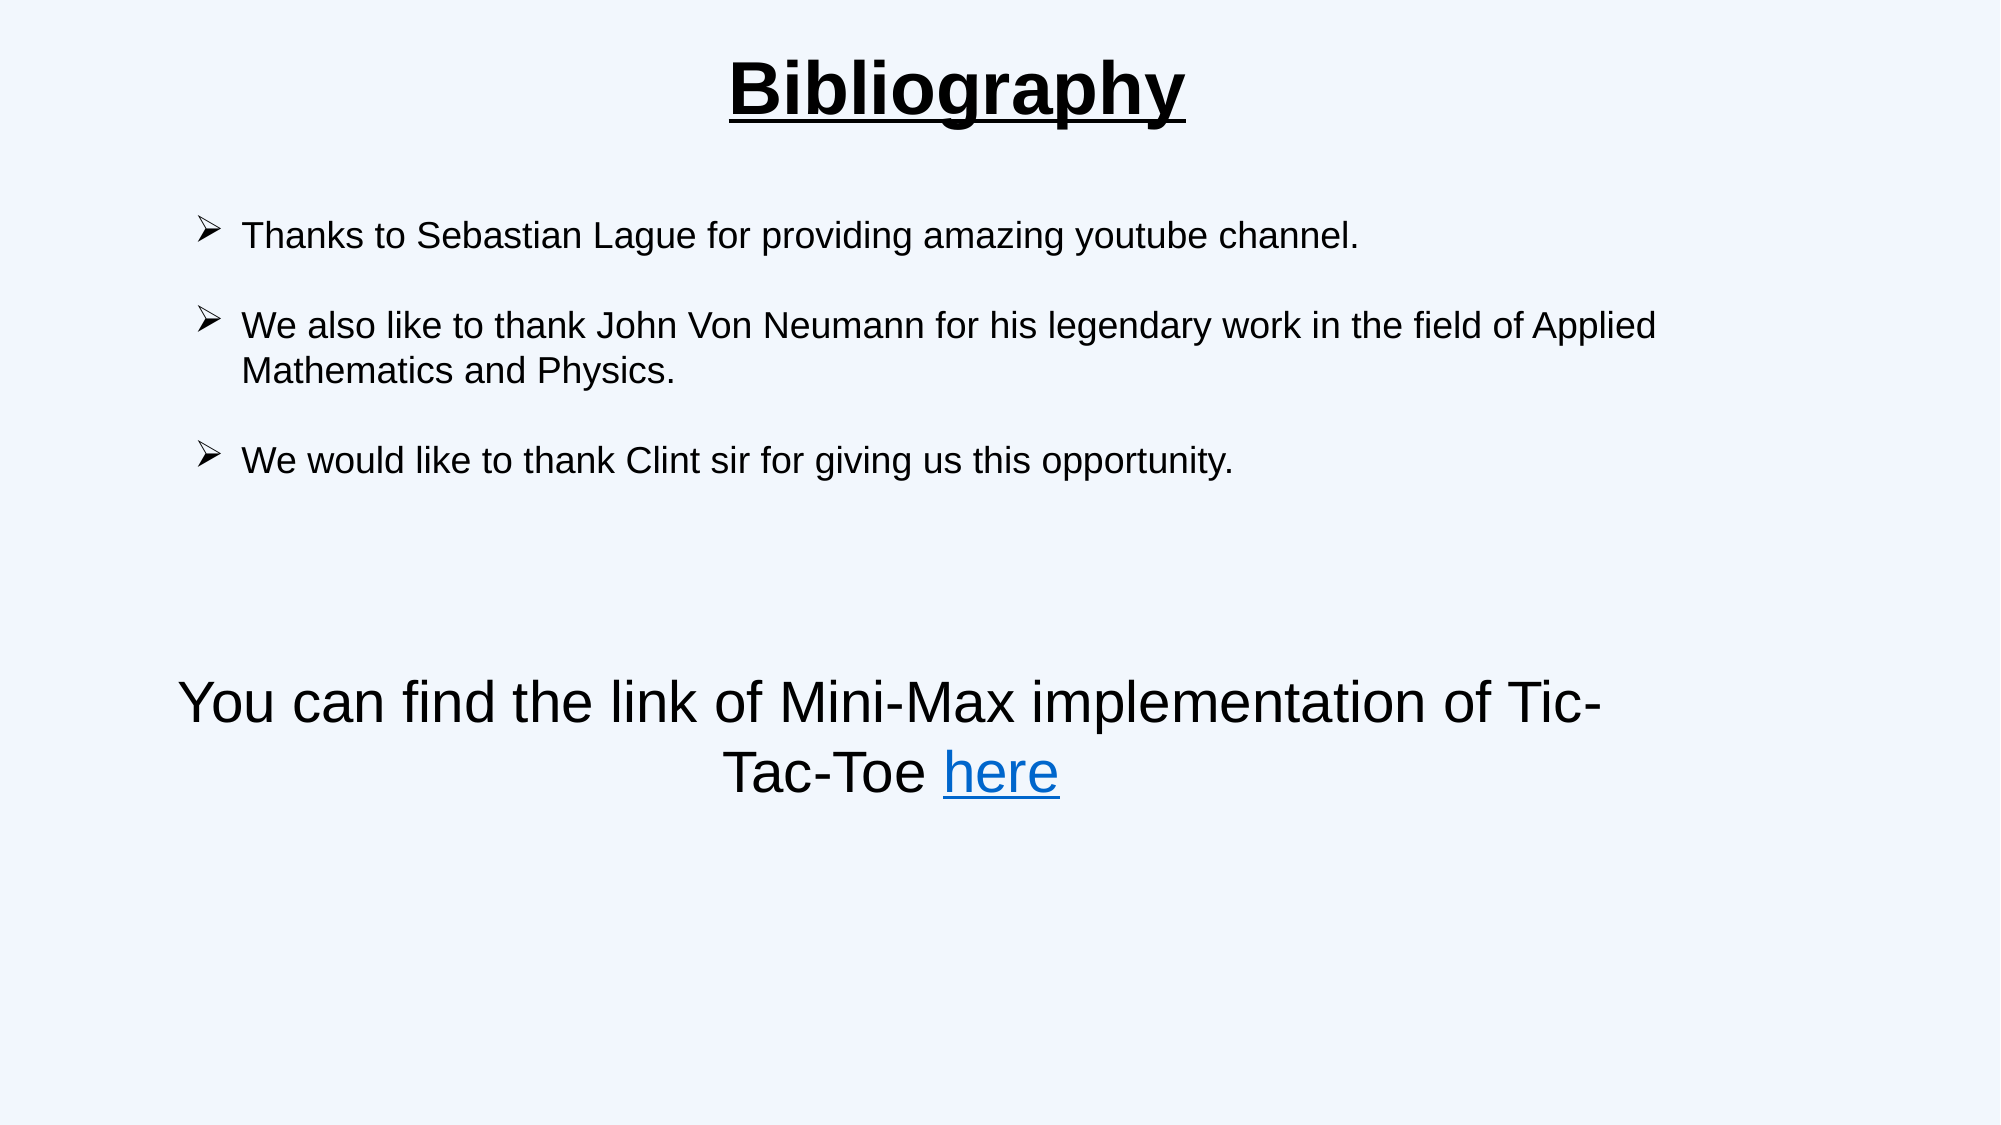

Bibliography
#
Thanks to Sebastian Lague for providing amazing youtube channel.

We also like to thank John Von Neumann for his legendary work in the field of Applied Mathematics and Physics.

We would like to thank Clint sir for giving us this opportunity.

You can find the link of Mini-Max implementation of Tic-Tac-Toe here